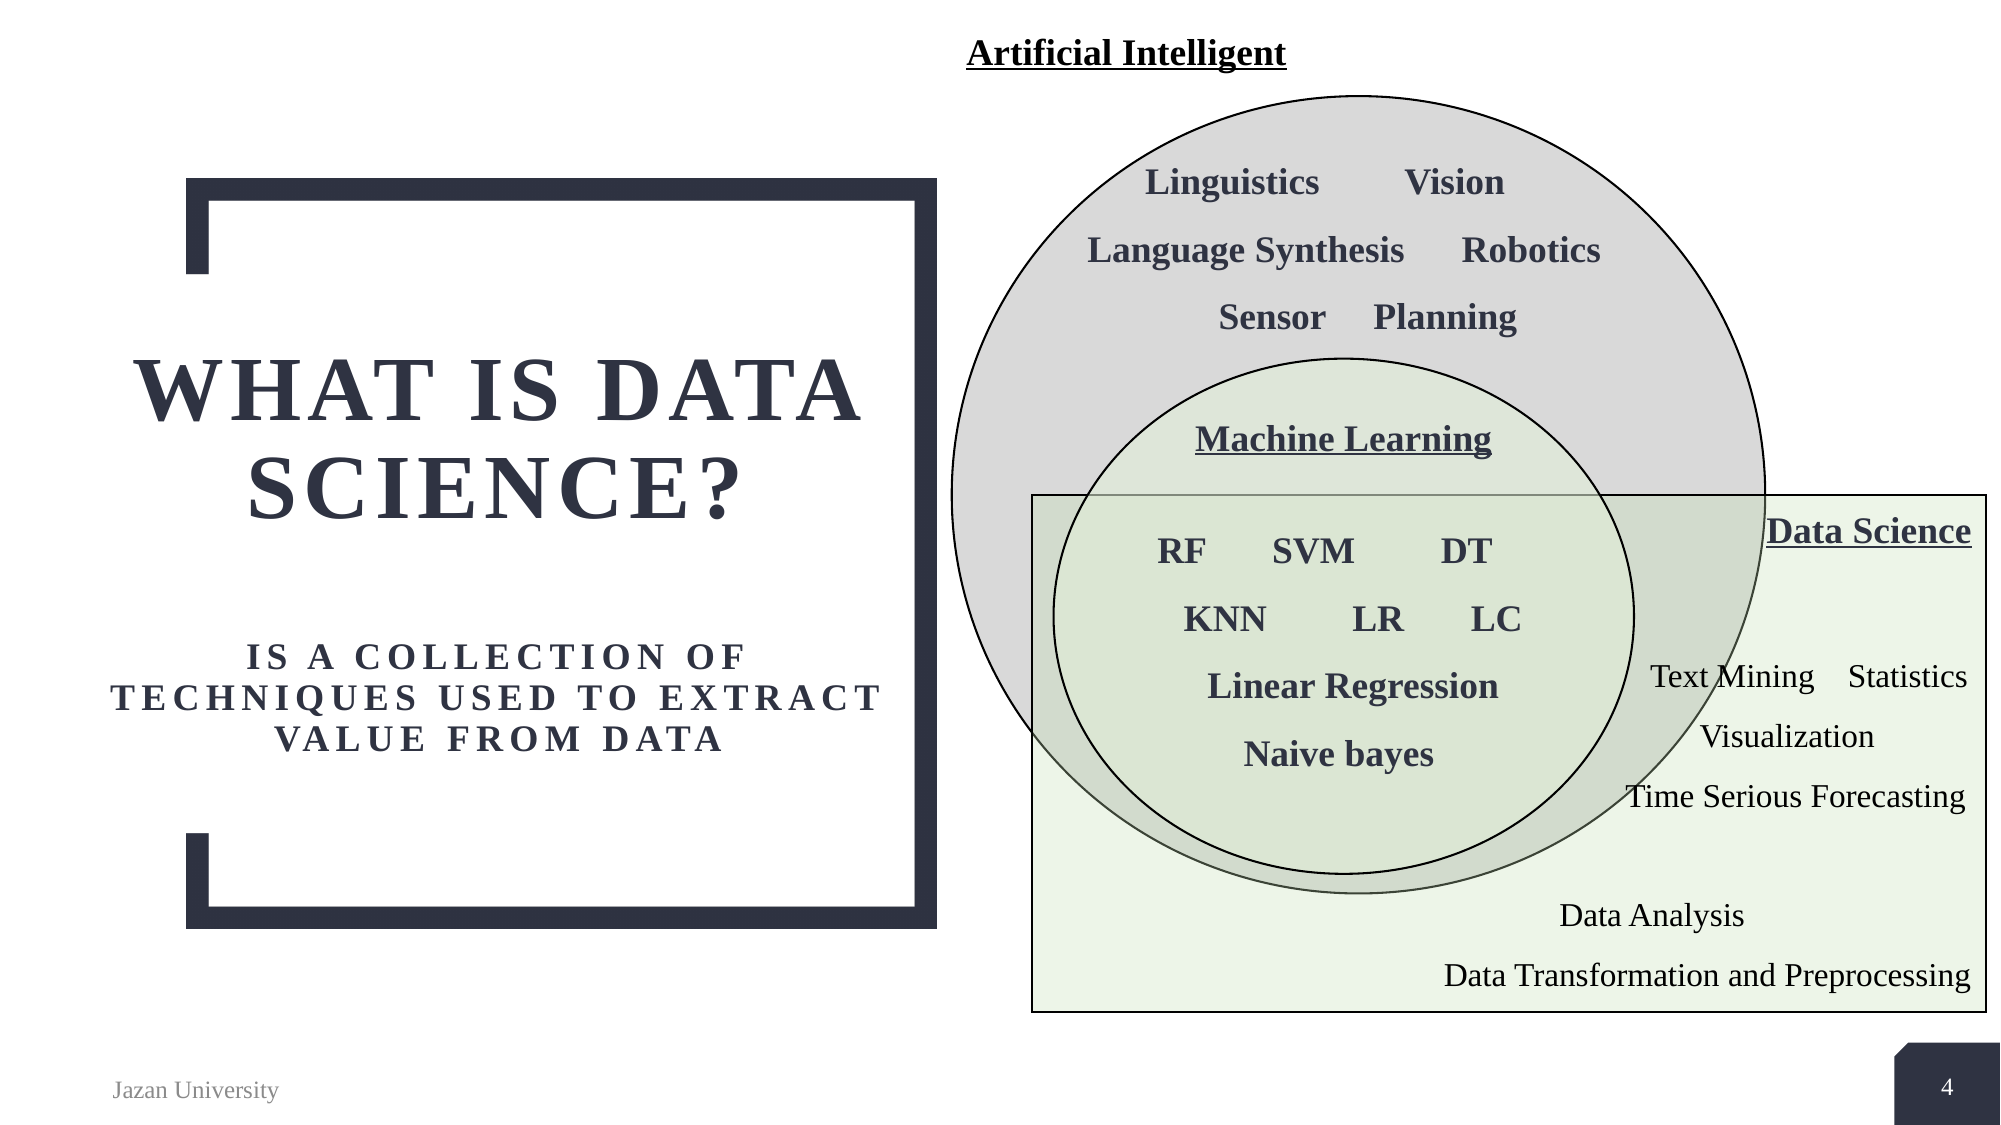

Artificial Intelligent

Linguistics         Vision        Language Synthesis      Robotics      Sensor     Planning

# What is Data Science? is a collection of techniques used to extract value from data

Machine Learning

RF       SVM         DT        KNN         LR       LC      Linear Regression   Naive bayes

Data Science

                                                            Text Mining    Statistics
                                                                  Visualization
                                                         Time Serious Forecasting
                                                 Data Analysis
                                   Data Transformation and Preprocessing
4
Jazan University